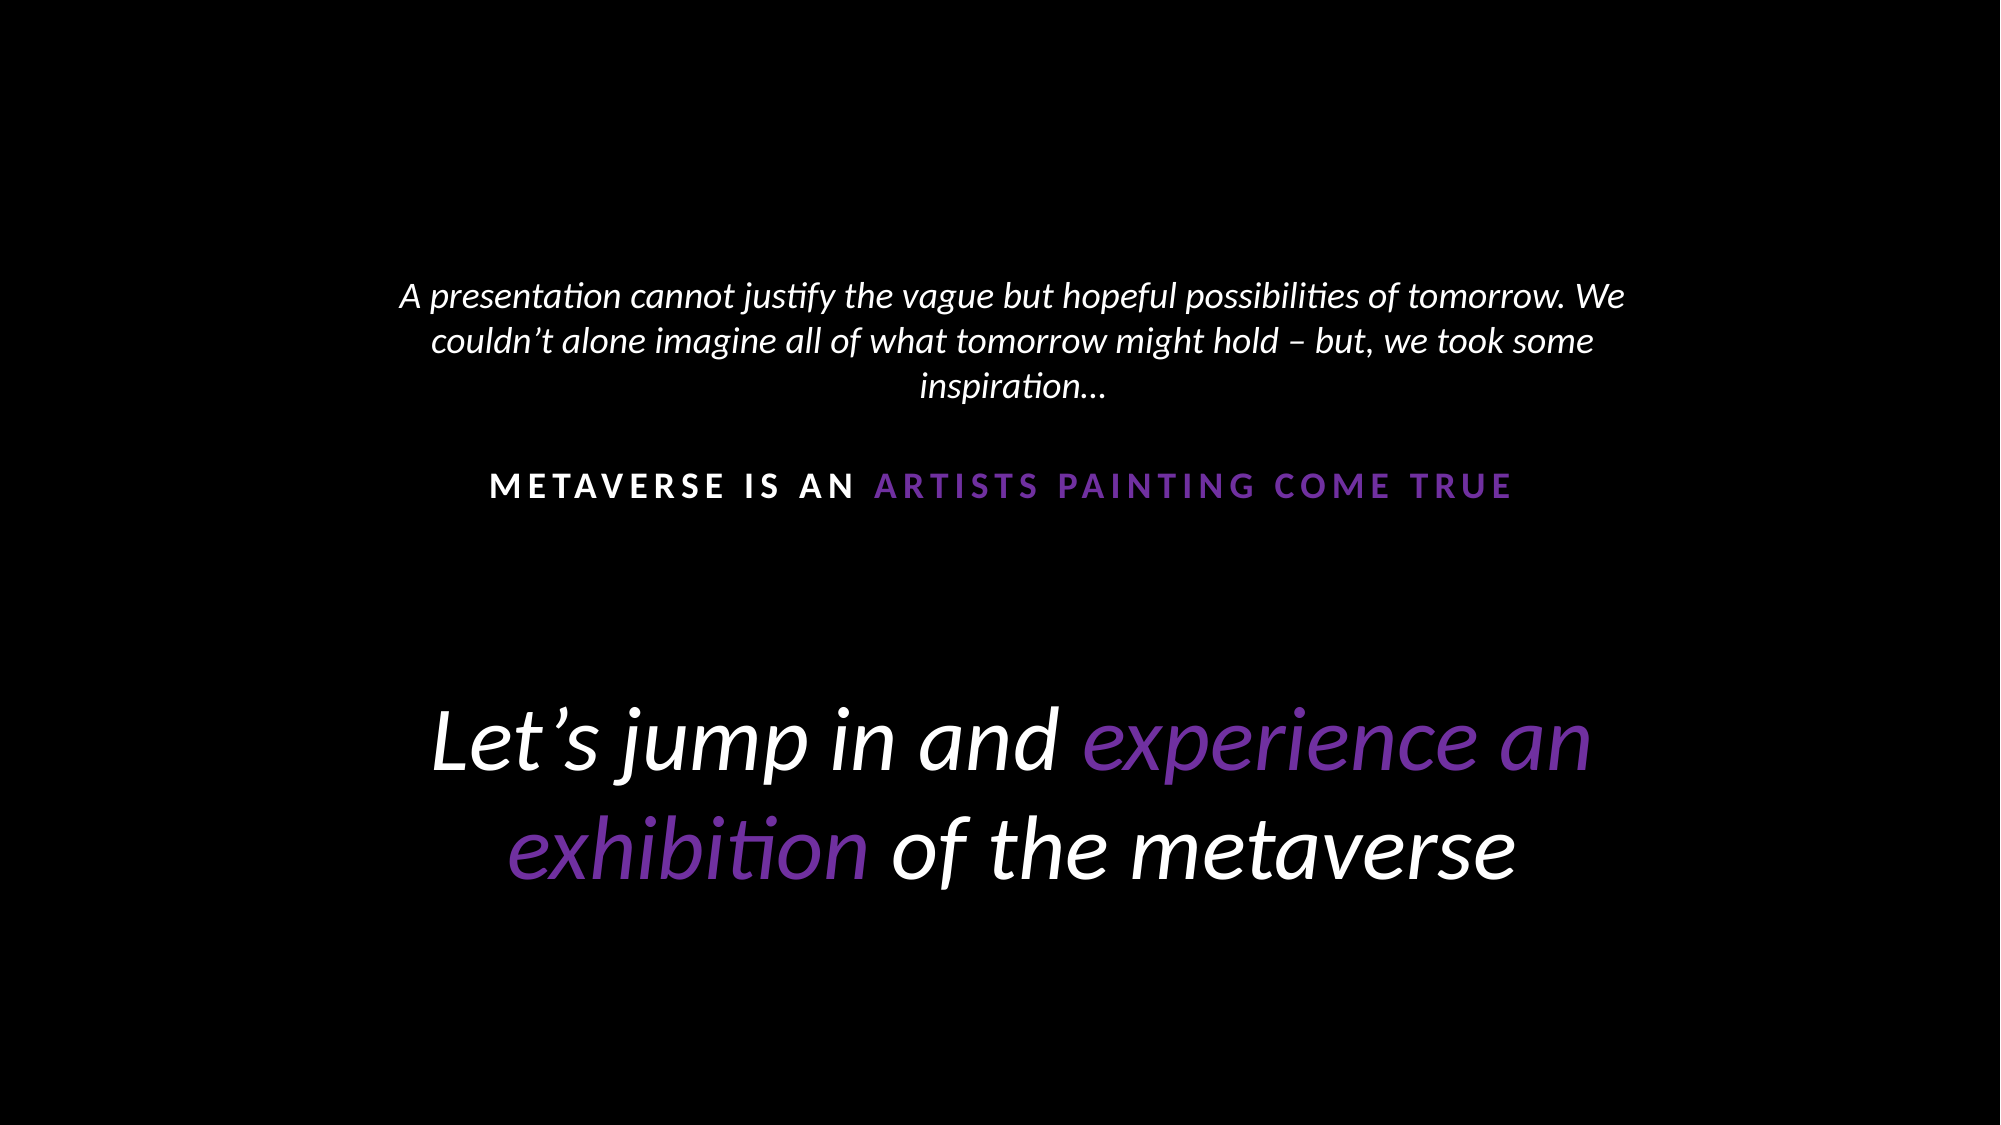

A presentation cannot justify the vague but hopeful possibilities of tomorrow. We couldn’t alone imagine all of what tomorrow might hold – but, we took some inspiration…
METAVERSE IS AN ARTISTS PAINTING COME TRUE
Let’s jump in and experience an exhibition of the metaverse